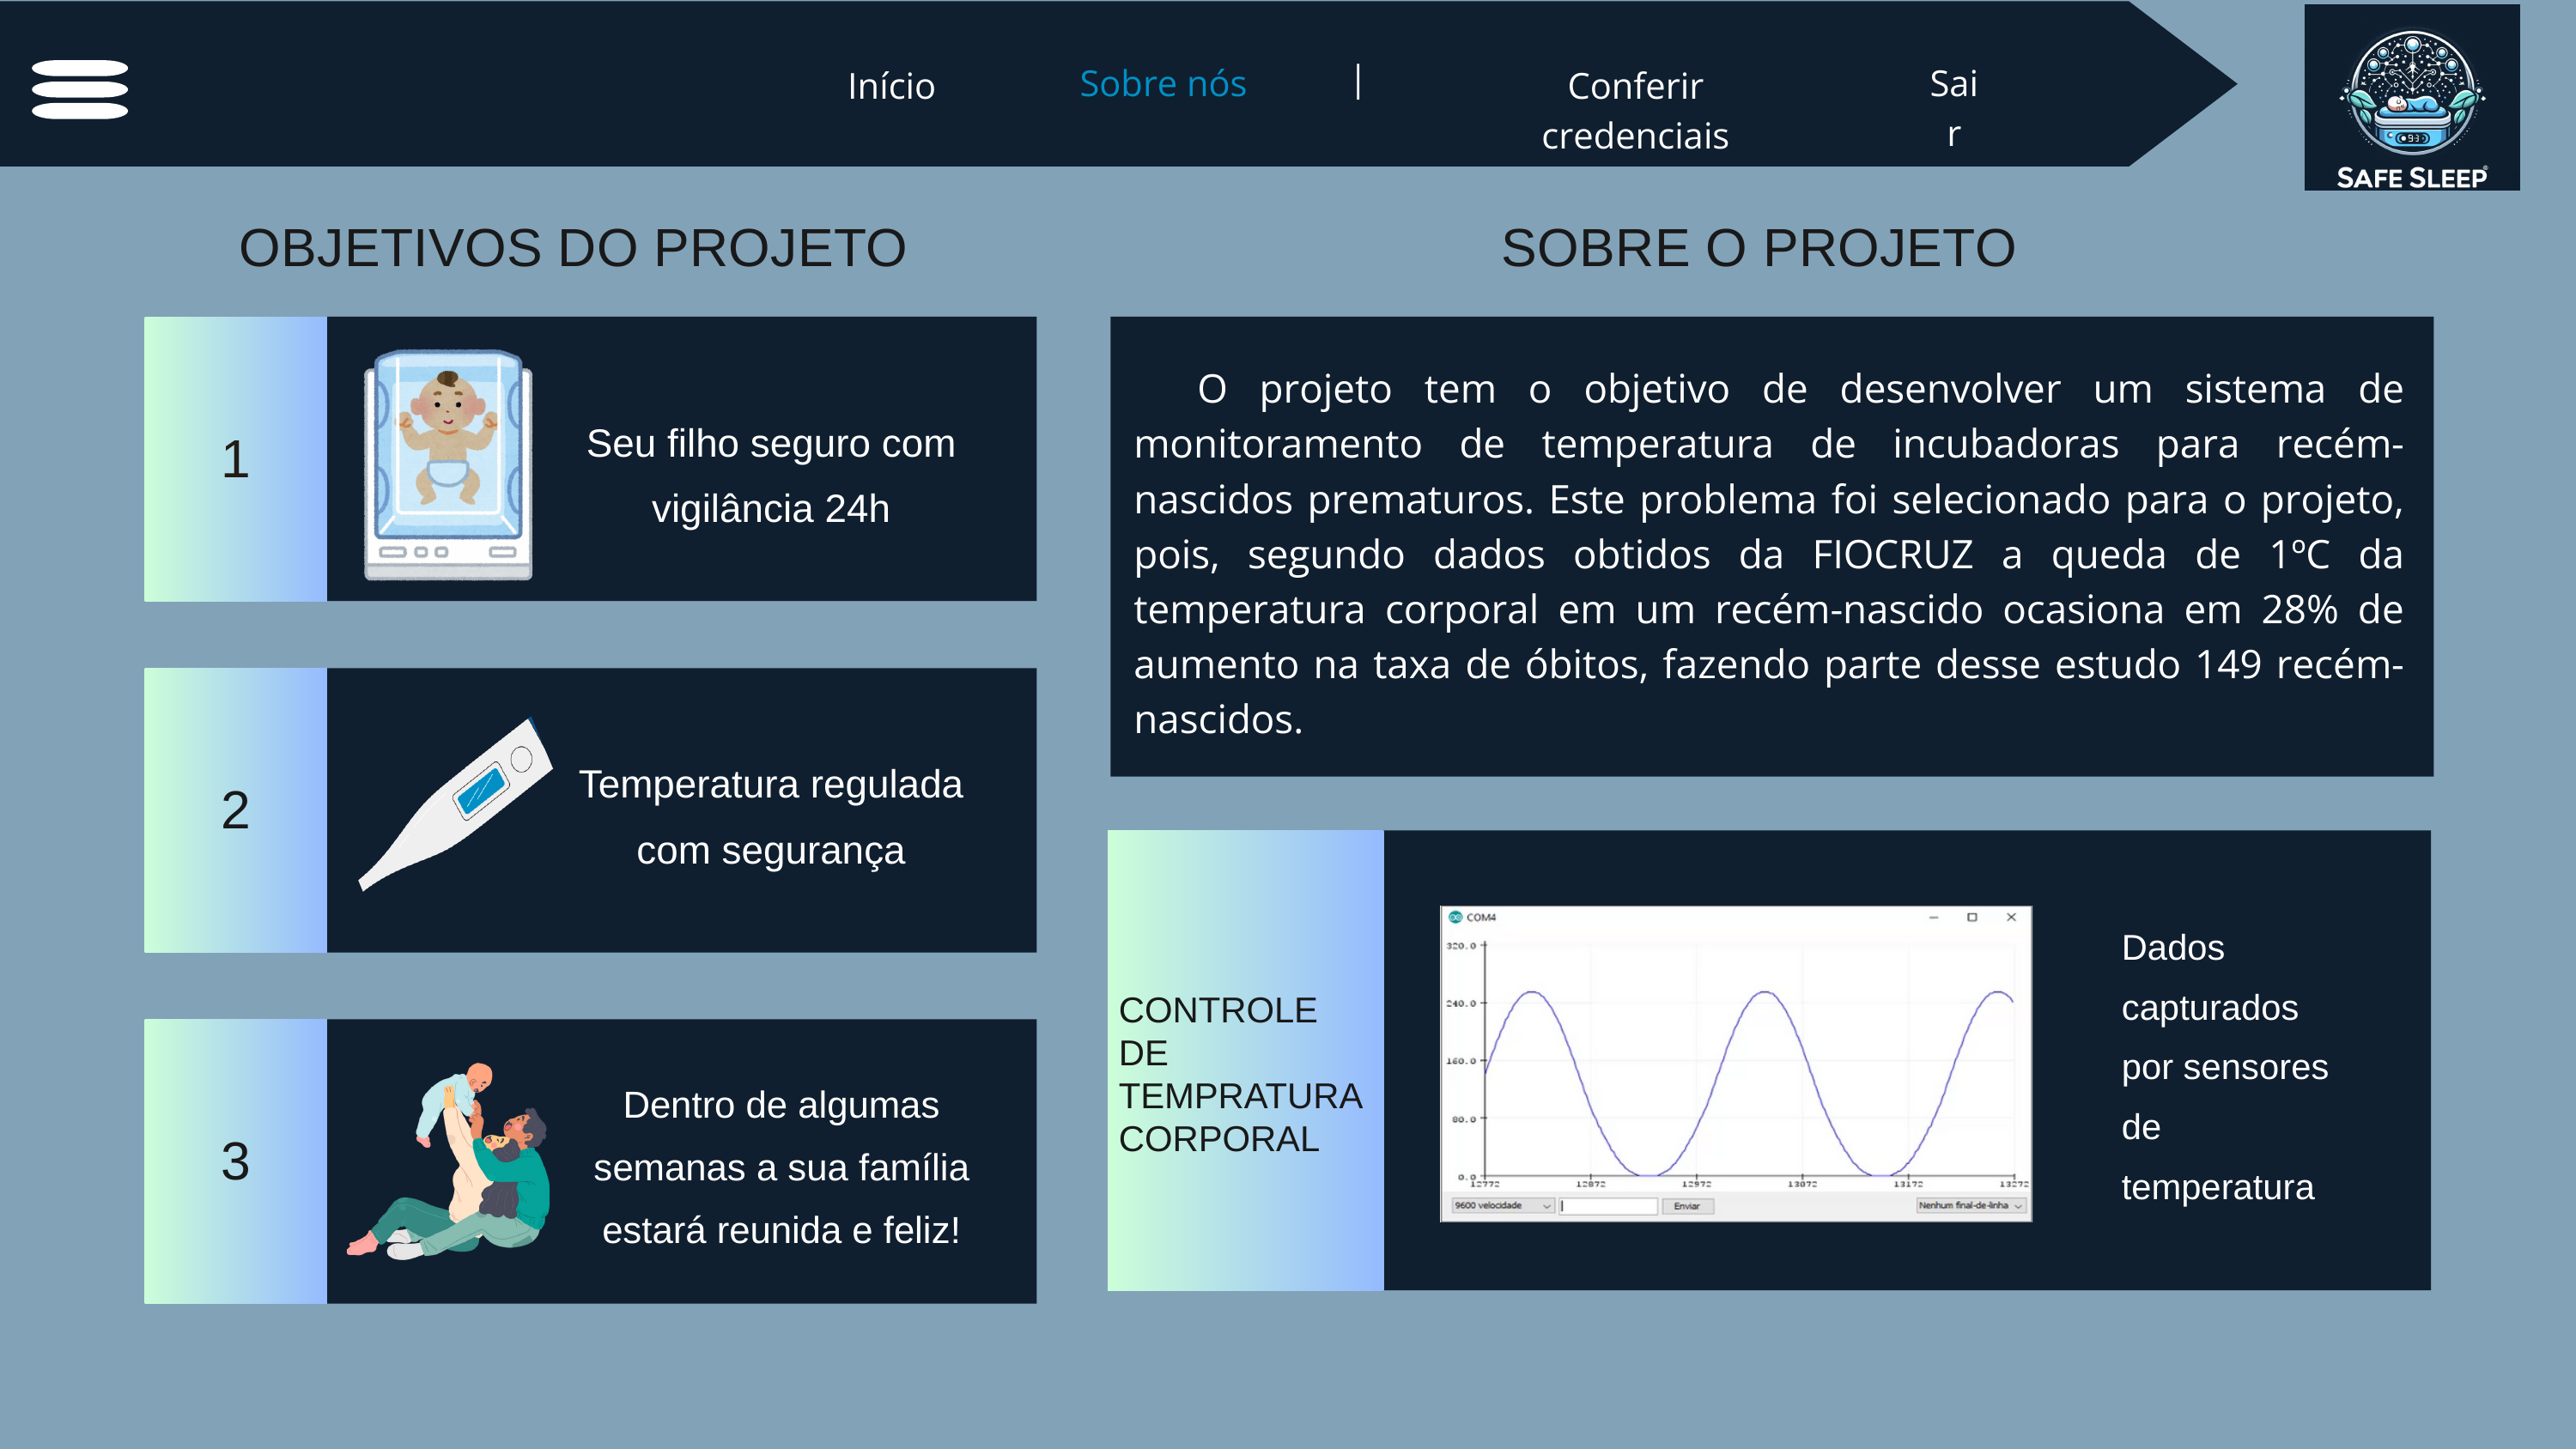

|
Sobre nós
Sair
Início
Conferir credenciais

OBJETIVOS DO PROJETO
SOBRE O PROJETO

  O projeto tem o objetivo de desenvolver um sistema de monitoramento de temperatura de incubadoras para recém-nascidos prematuros. Este problema foi selecionado para o projeto, pois, segundo dados obtidos da FIOCRUZ a queda de 1ºC da temperatura corporal em um recém-nascido ocasiona em 28% de aumento na taxa de óbitos, fazendo parte desse estudo 149 recém-nascidos.
Seu filho seguro com vigilância 24h
1

Temperatura regulada com segurança
2

Dados capturados por sensores de temperatura
CONTROLE DE TEMPRATURA CORPORAL

Dentro de algumas semanas a sua família estará reunida e feliz!

3